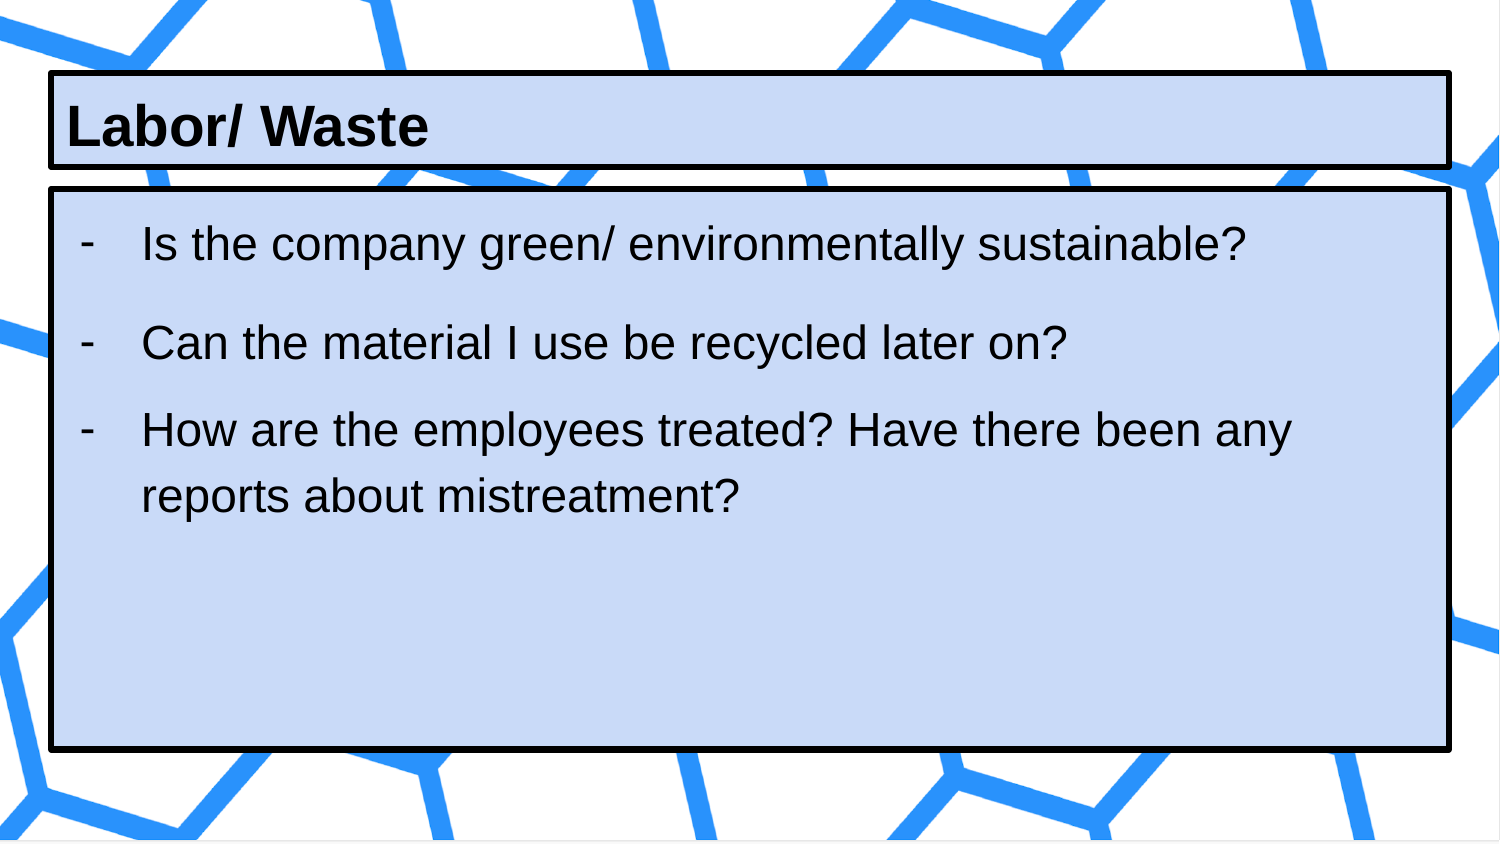

# Labor/ Waste
Is the company green/ environmentally sustainable?
Can the material I use be recycled later on?
How are the employees treated? Have there been any reports about mistreatment?